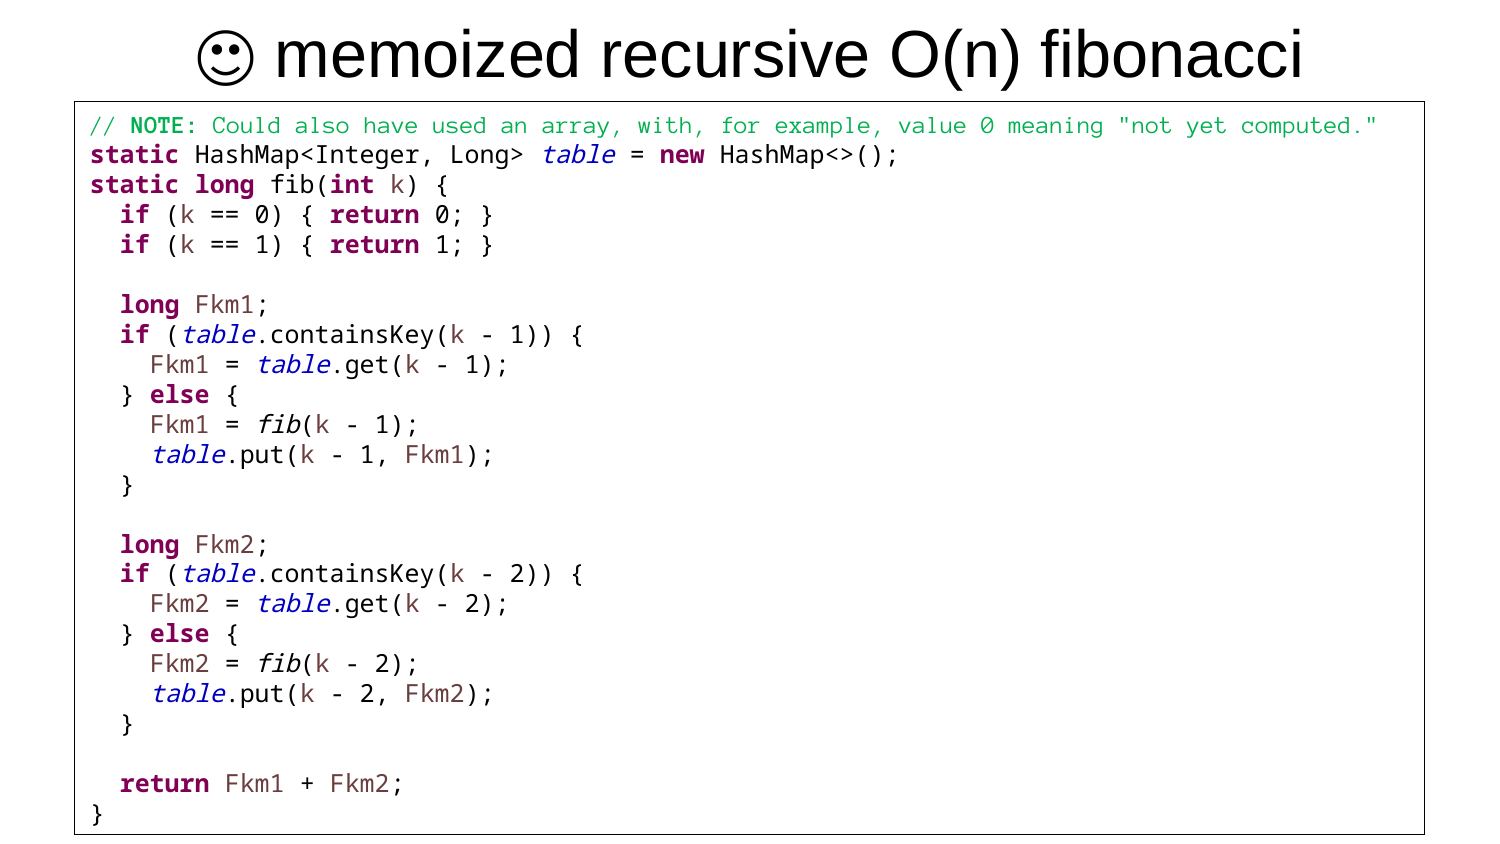

# 🙂 memoized recursive O(n) fibonacci
// NOTE: Could also have used an array, with, for example, value 0 meaning "not yet computed."
static HashMap<Integer, Long> table = new HashMap<>();
static long fib(int k) {
  if (k == 0) { return 0; }
  if (k == 1) { return 1; }

  long Fkm1;
  if (table.containsKey(k - 1)) {
    Fkm1 = table.get(k - 1);
  } else {
    Fkm1 = fib(k - 1);
    table.put(k - 1, Fkm1);
  }

  long Fkm2;
  if (table.containsKey(k - 2)) {
    Fkm2 = table.get(k - 2);
  } else {
    Fkm2 = fib(k - 2);
    table.put(k - 2, Fkm2);
  }

  return Fkm1 + Fkm2;
}